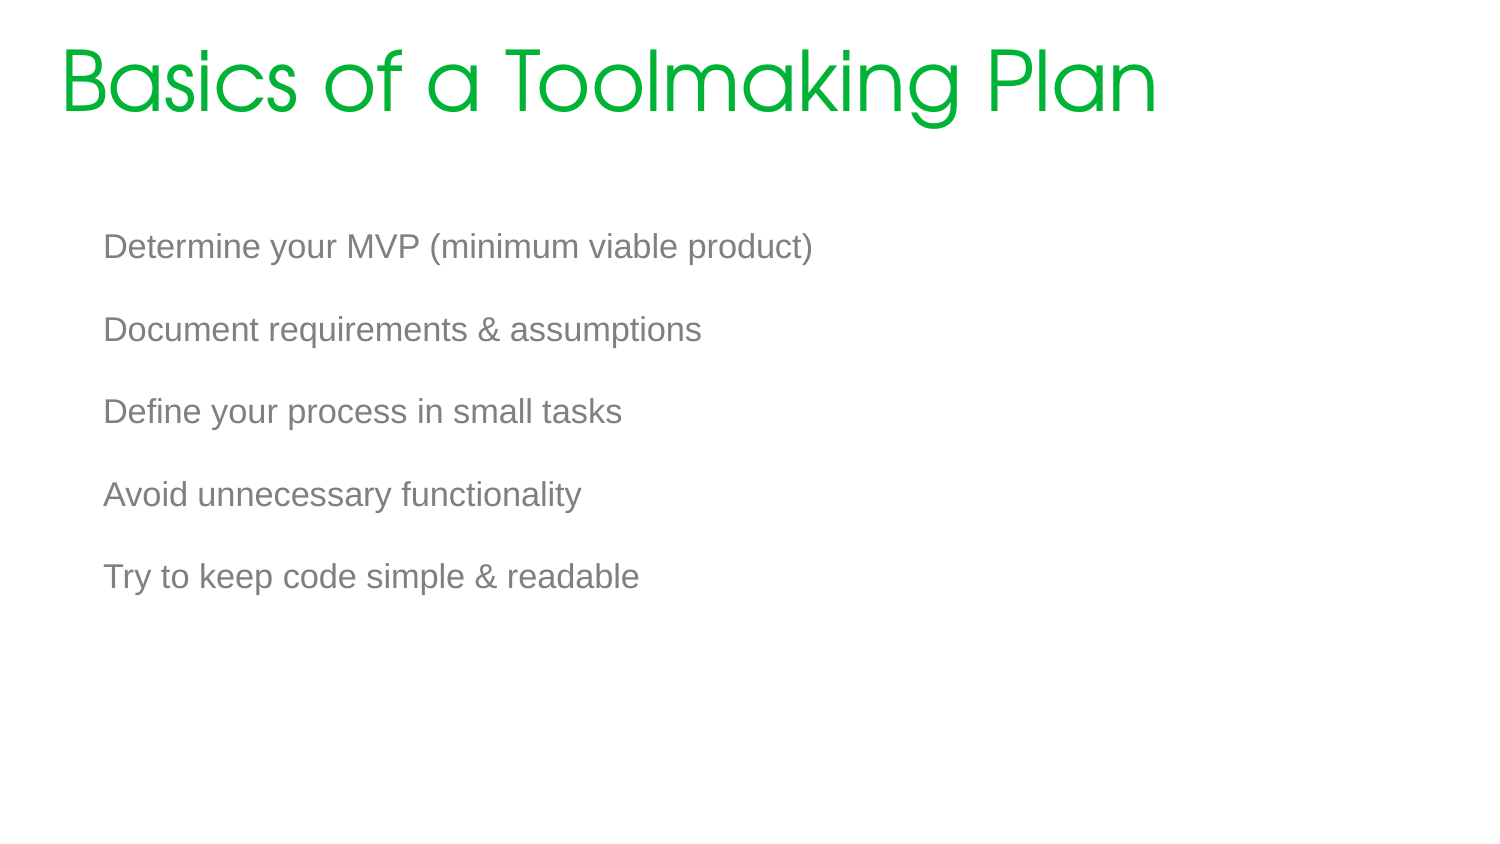

# Basics of a Toolmaking Plan
Determine your MVP (minimum viable product)

Document requirements & assumptions

Define your process in small tasks

Avoid unnecessary functionality

Try to keep code simple & readable